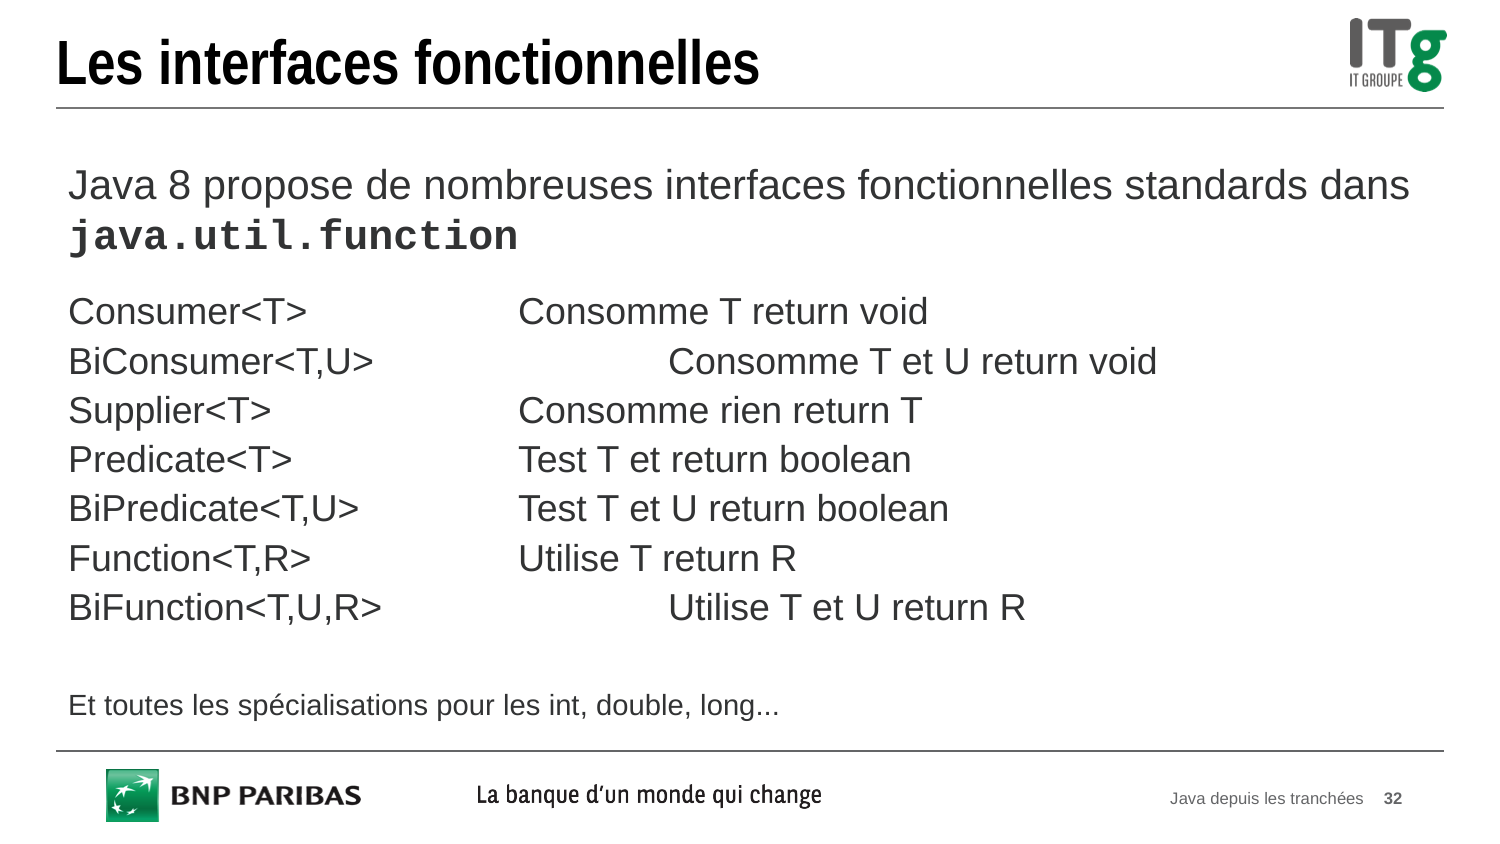

# Les interfaces fonctionnelles
Java 8 propose de nombreuses interfaces fonctionnelles standards dans java.util.function

Consumer<T>		Consomme T return void
BiConsumer<T,U>		Consomme T et U return void
Supplier<T>		Consomme rien return T
Predicate<T>		Test T et return boolean
BiPredicate<T,U>		Test T et U return boolean
Function<T,R>		Utilise T return R
BiFunction<T,U,R>		Utilise T et U return R

Et toutes les spécialisations pour les int, double, long...
Java depuis les tranchées
32